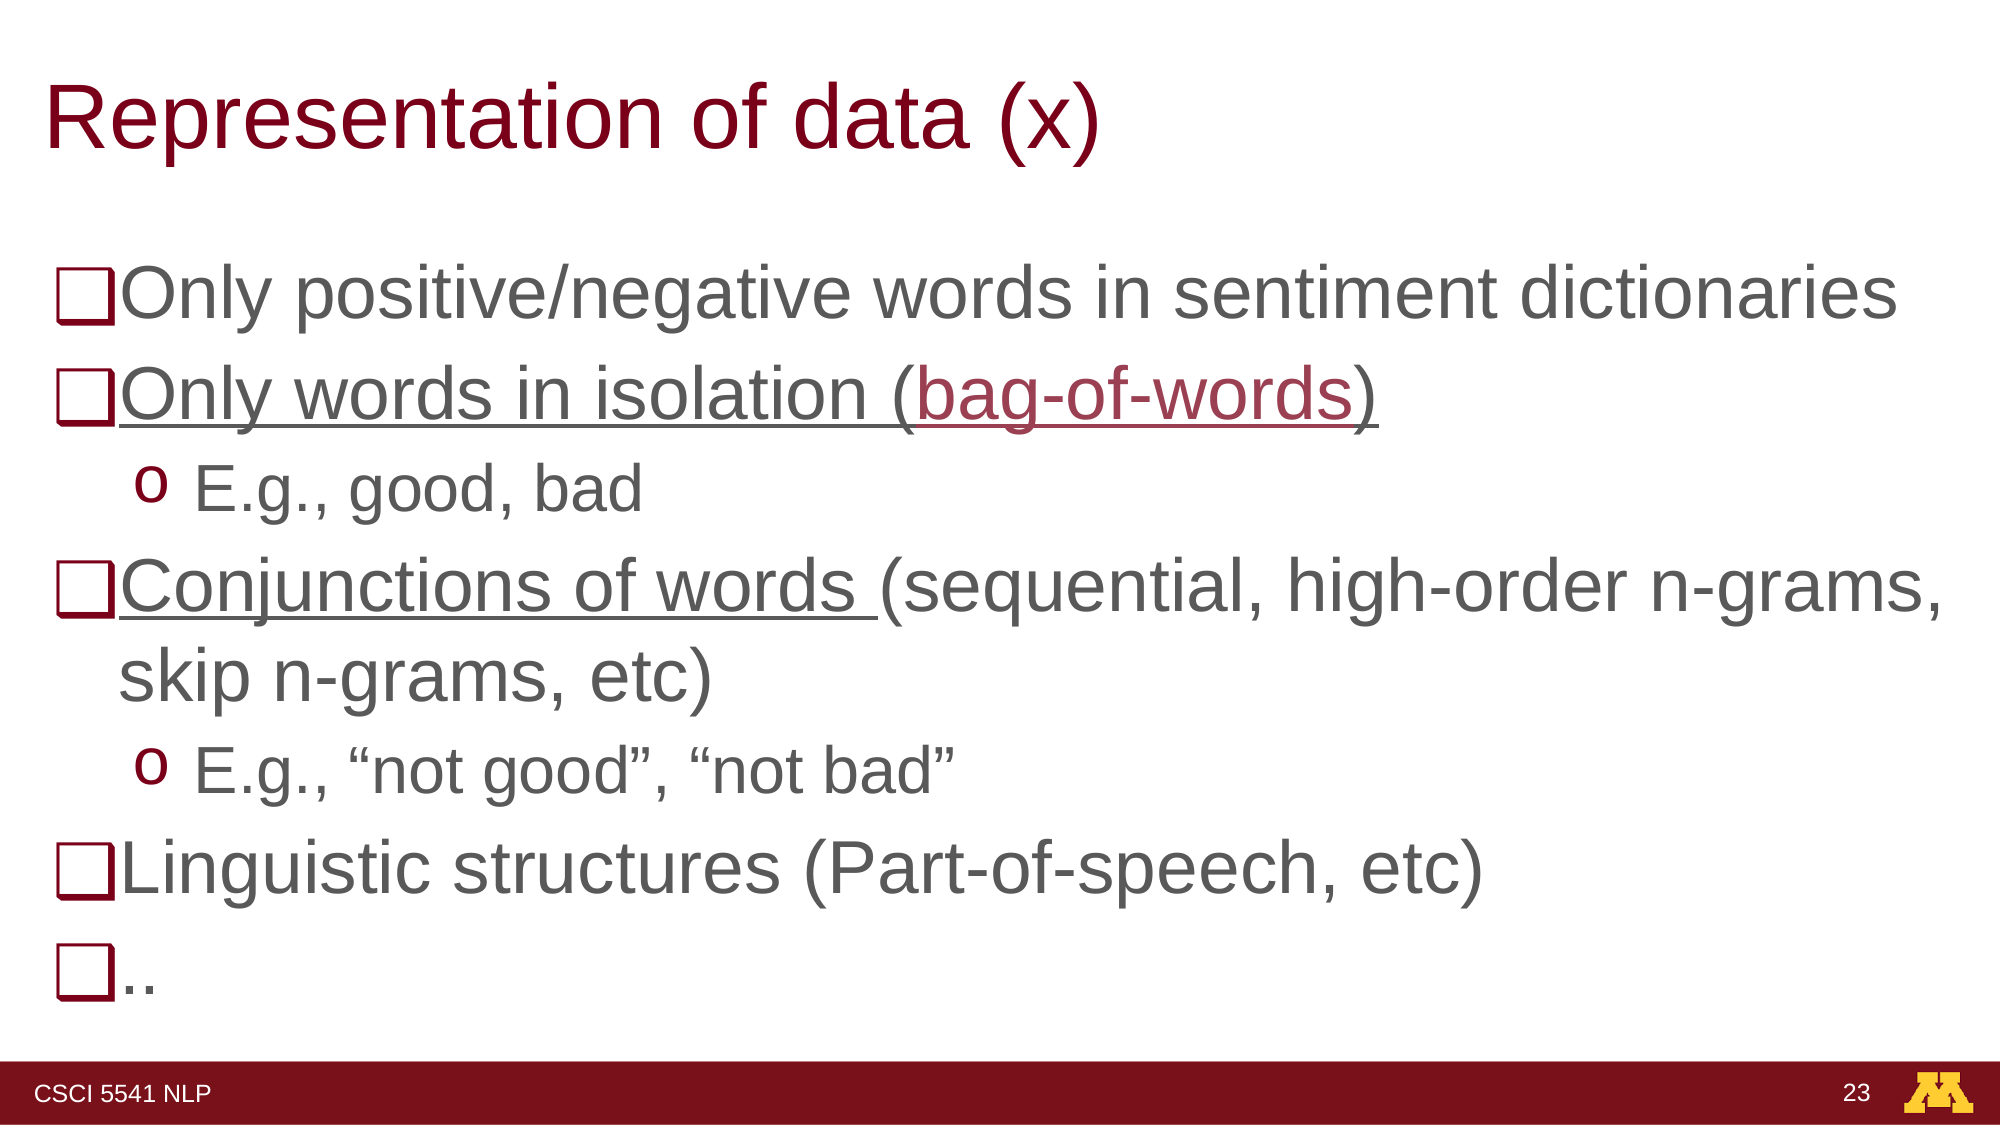

# Representation of data (x)
Only positive/negative words in sentiment dictionaries
Only words in isolation (bag-of-words)
E.g., good, bad
Conjunctions of words (sequential, high-order n-grams, skip n-grams, etc)
E.g., “not good”, “not bad”
Linguistic structures (Part-of-speech, etc)
..
23